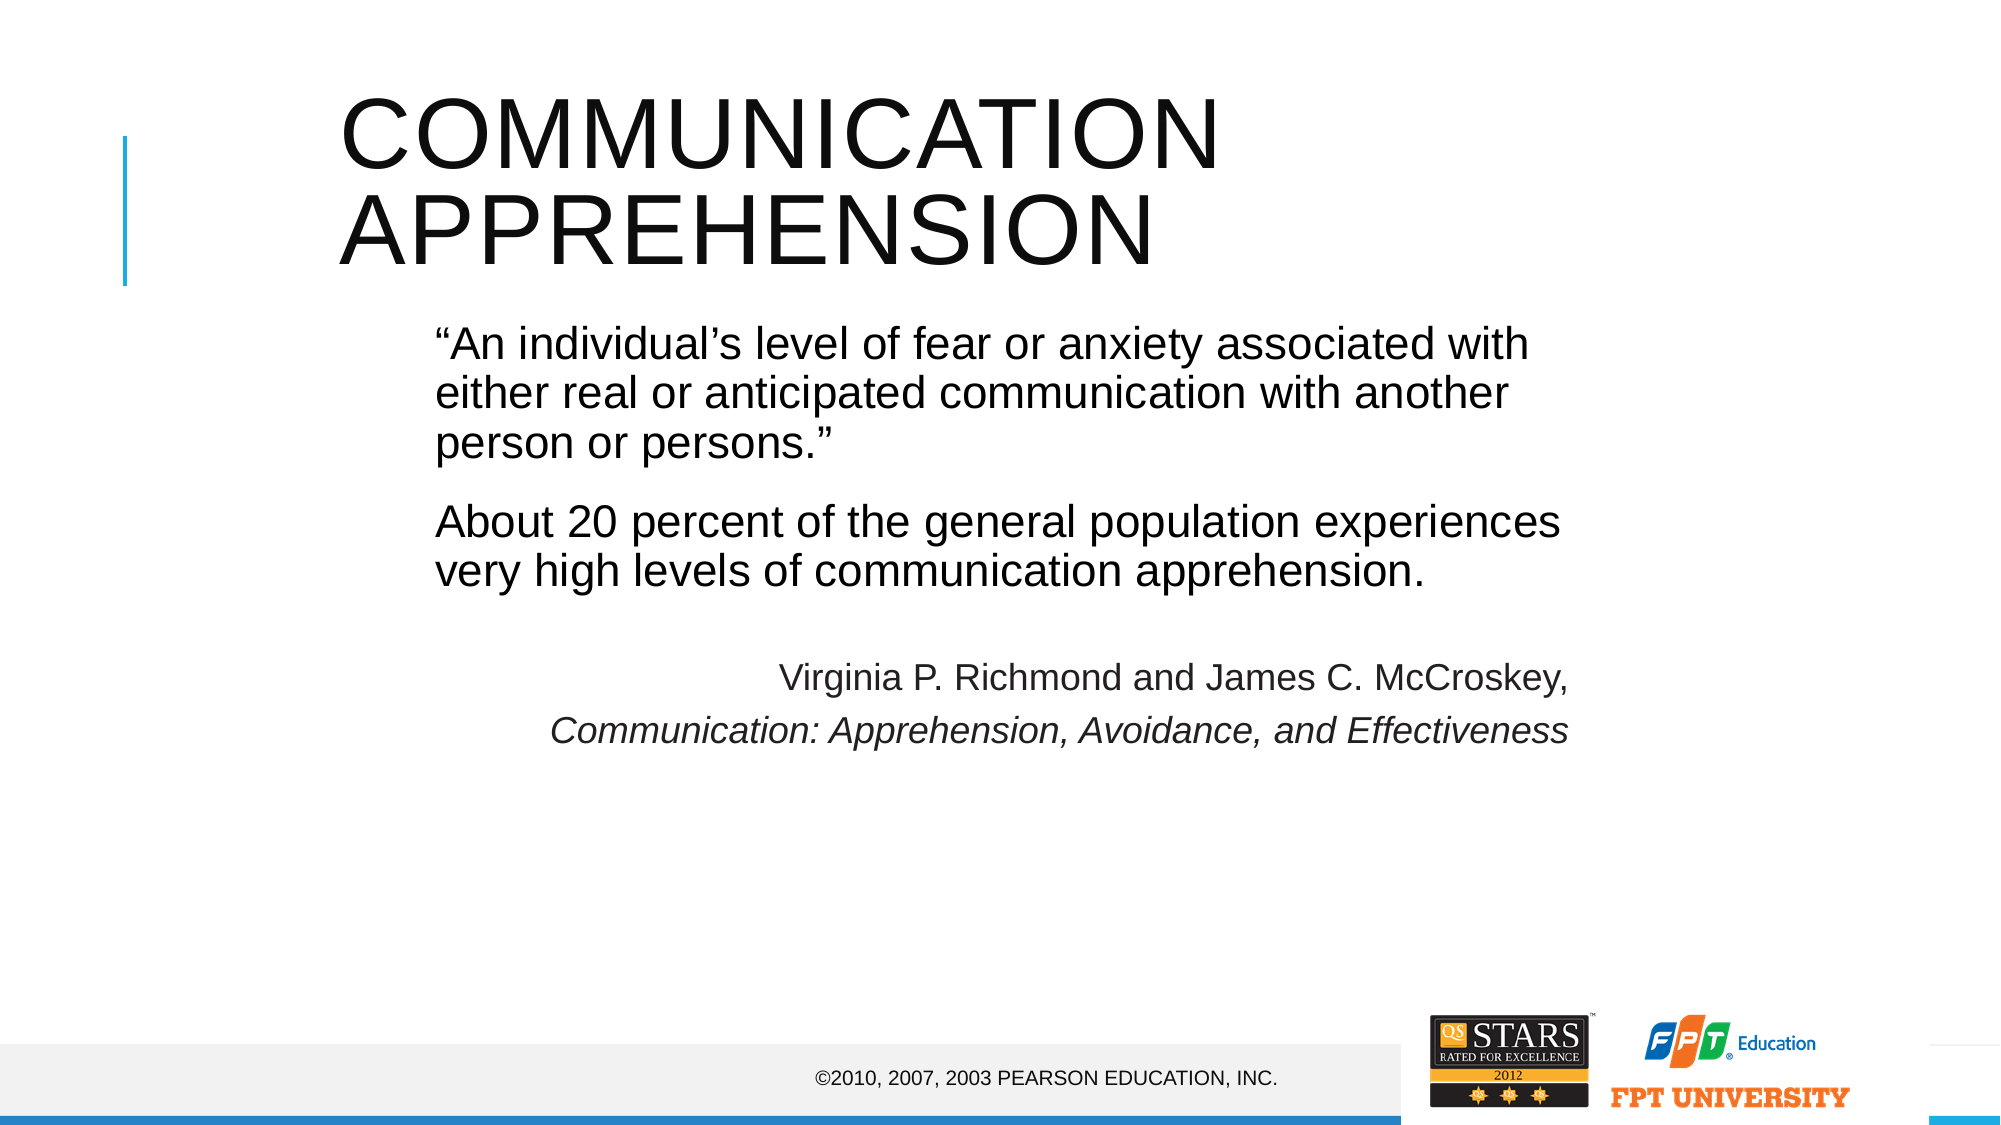

# Communication Apprehension
“An individual’s level of fear or anxiety associated with either real or anticipated communication with another person or persons.”
About 20 percent of the general population experiences very high levels of communication apprehension.

Virginia P. Richmond and James C. McCroskey,
Communication: Apprehension, Avoidance, and Effectiveness

©2010, 2007, 2003 Pearson Education, Inc.